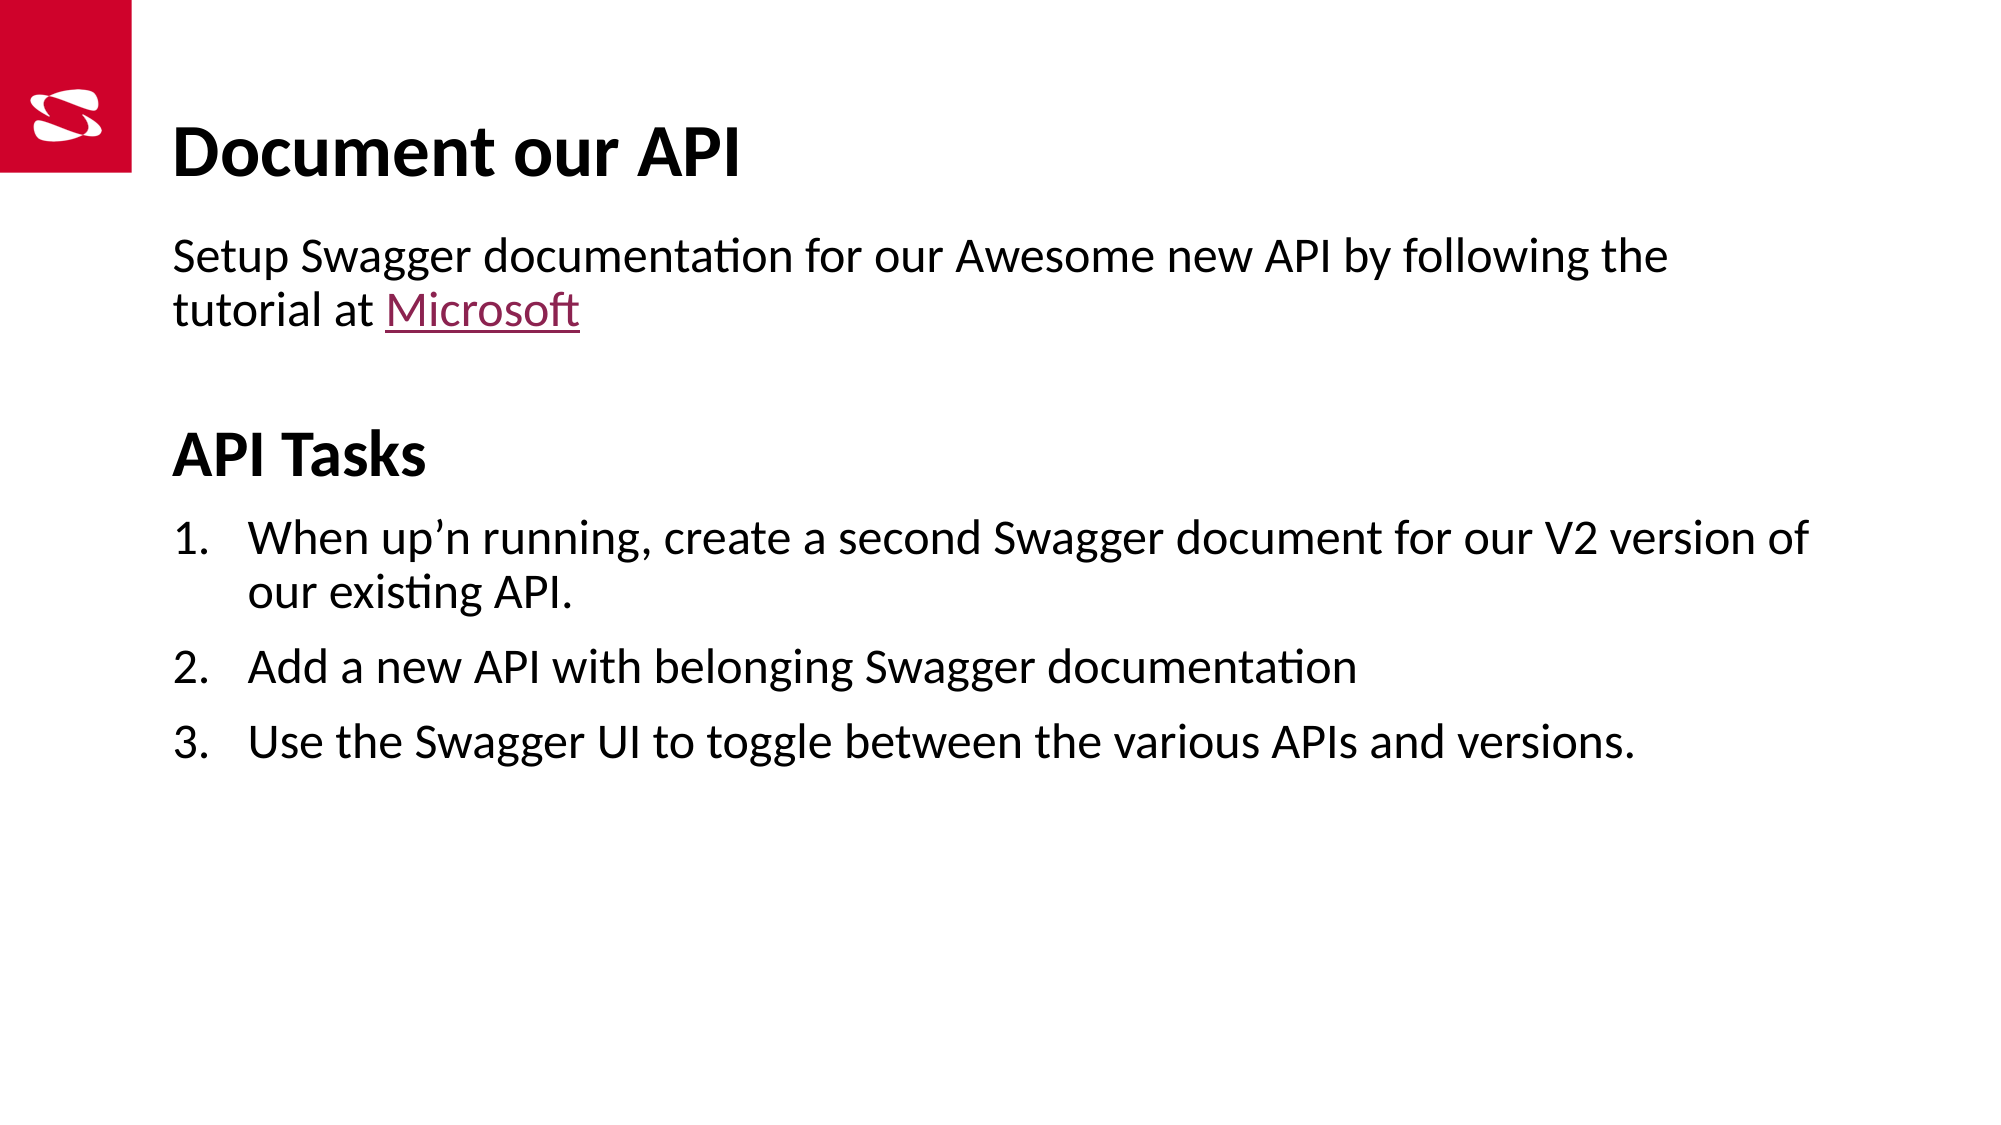

# Document our API
Setup Swagger documentation for our Awesome new API by following the tutorial at Microsoft
API Tasks
When up’n running, create a second Swagger document for our V2 version of our existing API.
Add a new API with belonging Swagger documentation
Use the Swagger UI to toggle between the various APIs and versions.